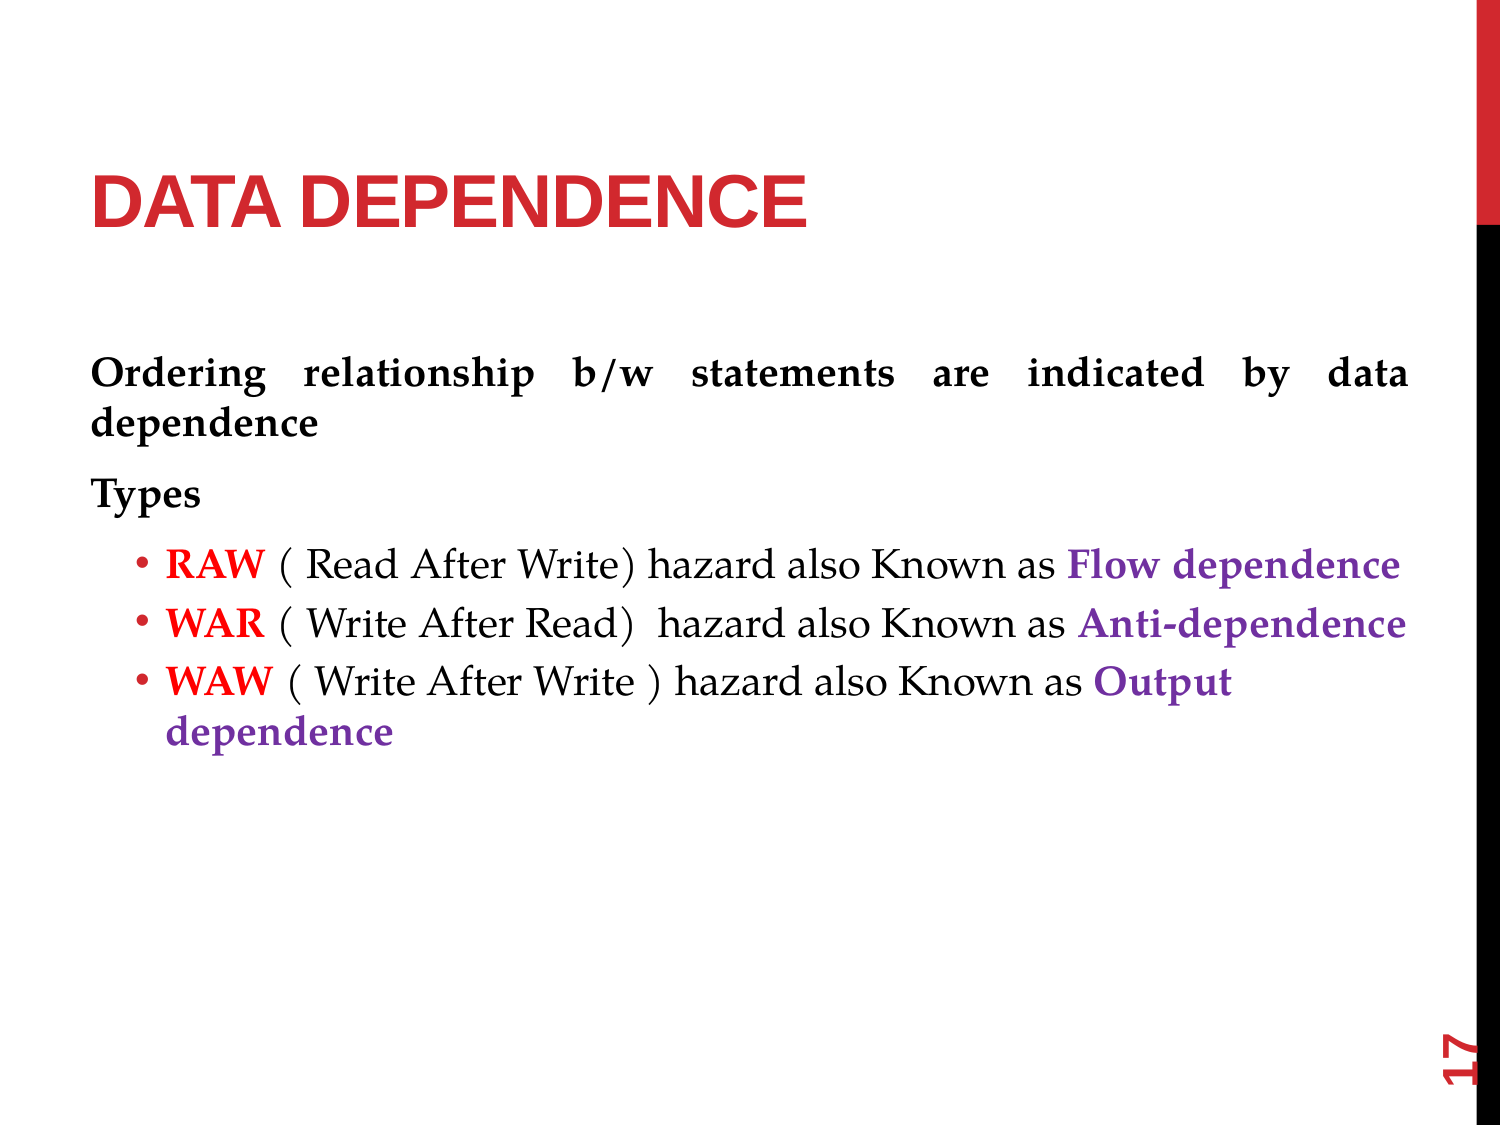

# DATA DEPENDENCE
Ordering relationship b/w statements are indicated by data dependence
Types
RAW ( Read After Write) hazard also Known as Flow dependence
WAR ( Write After Read)  hazard also Known as Anti-dependence
WAW ( Write After Write ) hazard also Known as Output dependence
17